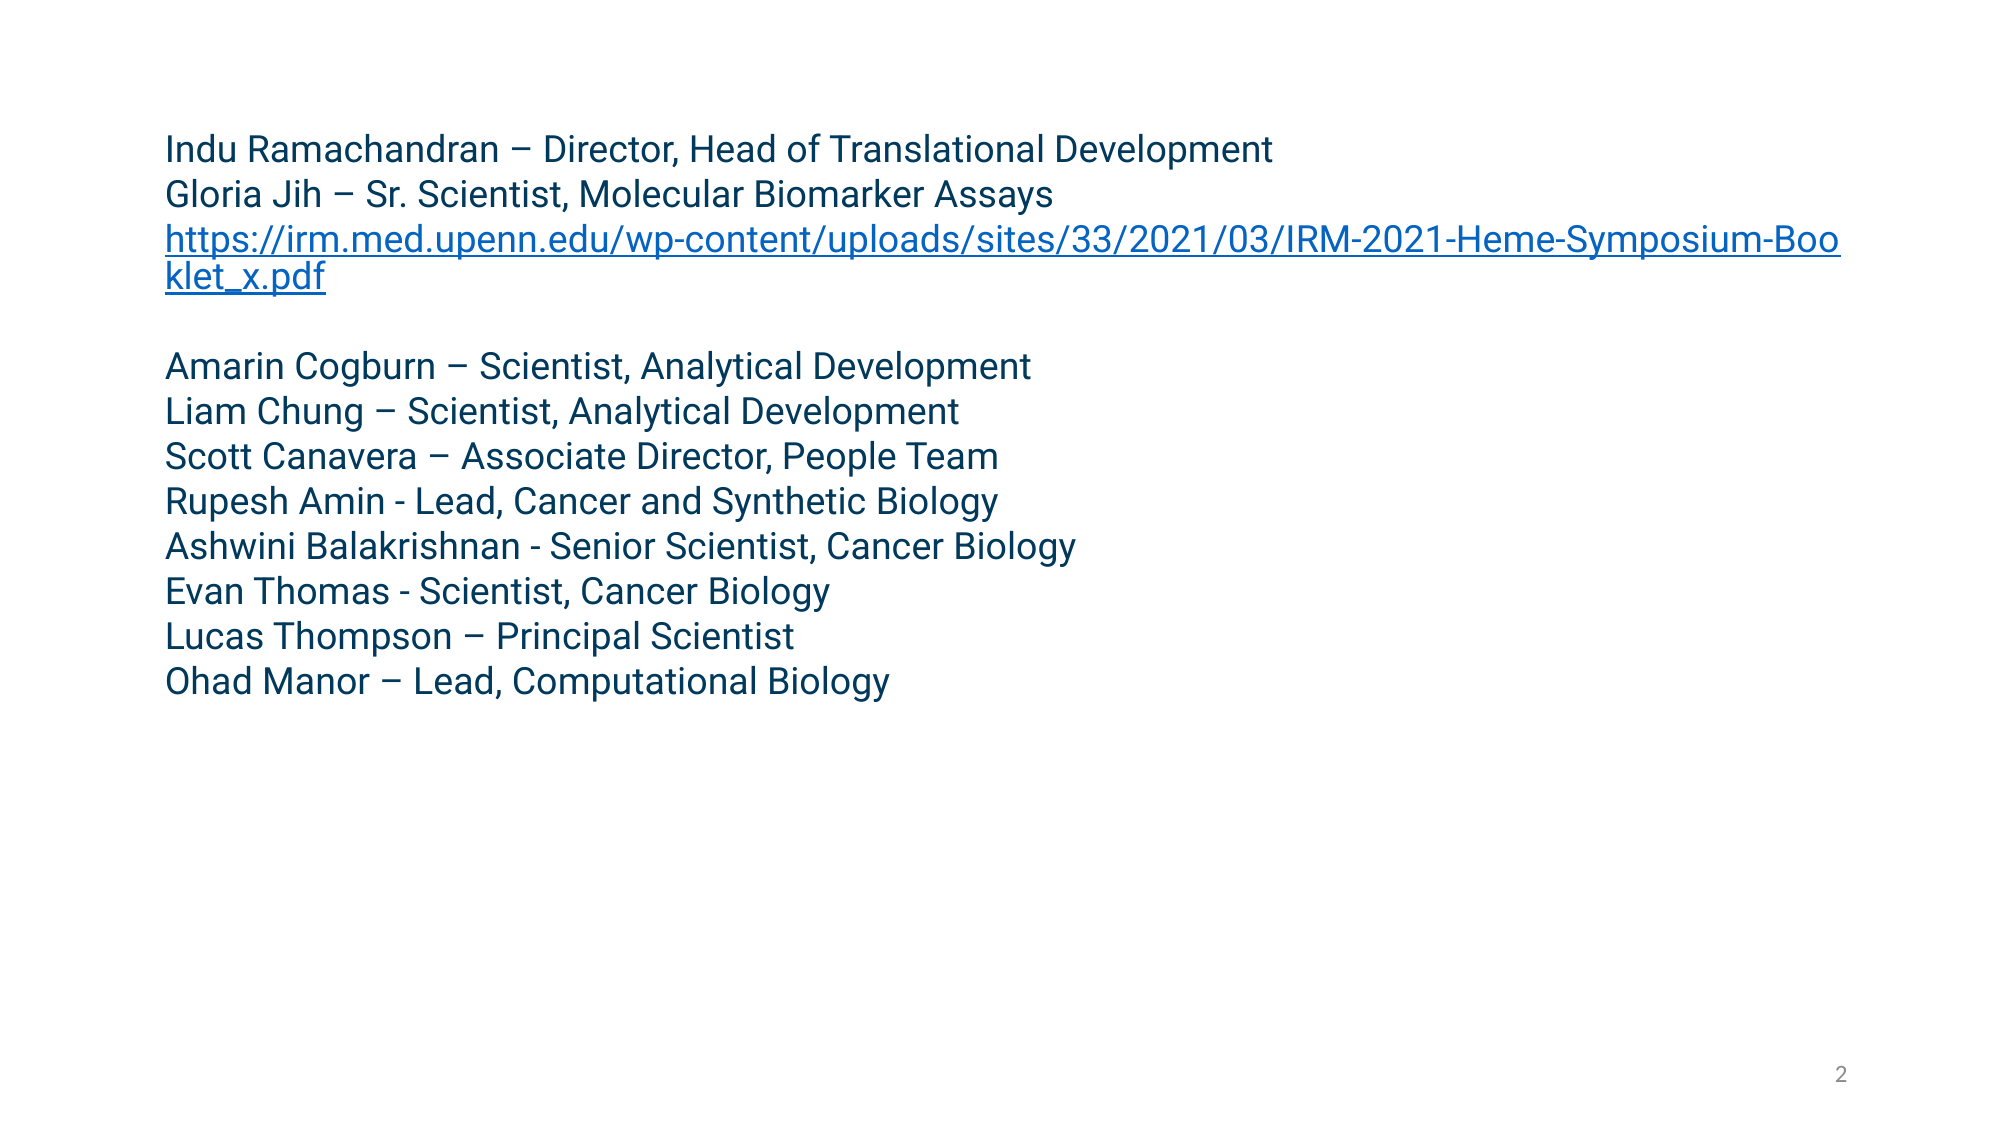

Indu Ramachandran – Director, Head of Translational Development
Gloria Jih – Sr. Scientist, Molecular Biomarker Assays https://irm.med.upenn.edu/wp-content/uploads/sites/33/2021/03/IRM-2021-Heme-Symposium-Booklet_x.pdf

Amarin Cogburn – Scientist, Analytical Development
Liam Chung – Scientist, Analytical Development
Scott Canavera – Associate Director, People Team
Rupesh Amin - Lead, Cancer and Synthetic Biology
Ashwini Balakrishnan - Senior Scientist, Cancer Biology
Evan Thomas - Scientist, Cancer Biology
Lucas Thompson – Principal Scientist
Ohad Manor – Lead, Computational Biology

2